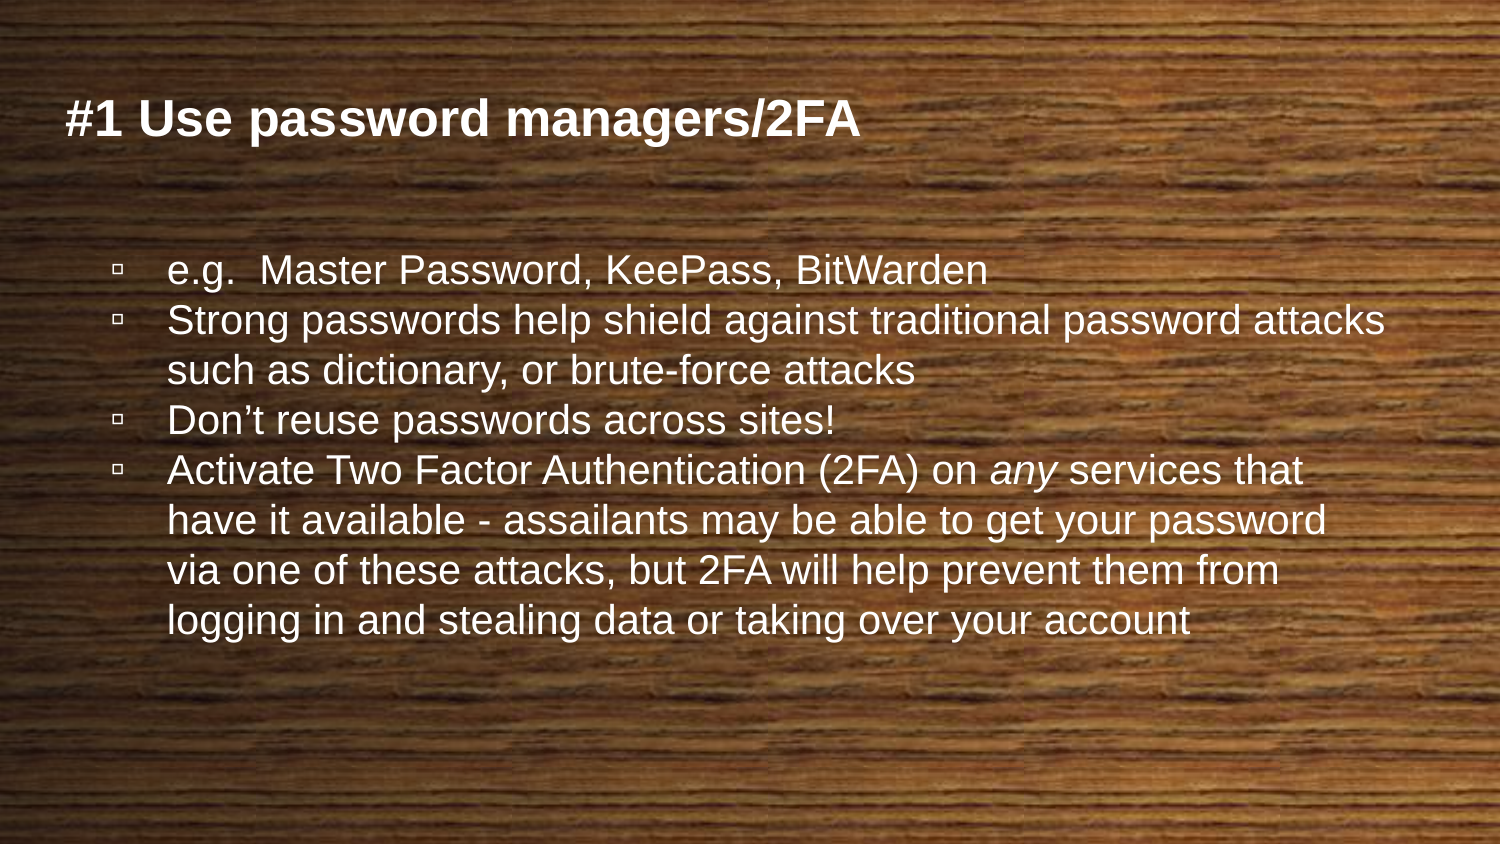

#1 Use password managers/2FA
e.g.  Master Password, KeePass, BitWarden
Strong passwords help shield against traditional password attacks such as dictionary, or brute-force attacks
Don’t reuse passwords across sites!
Activate Two Factor Authentication (2FA) on any services that have it available - assailants may be able to get your password via one of these attacks, but 2FA will help prevent them from logging in and stealing data or taking over your account